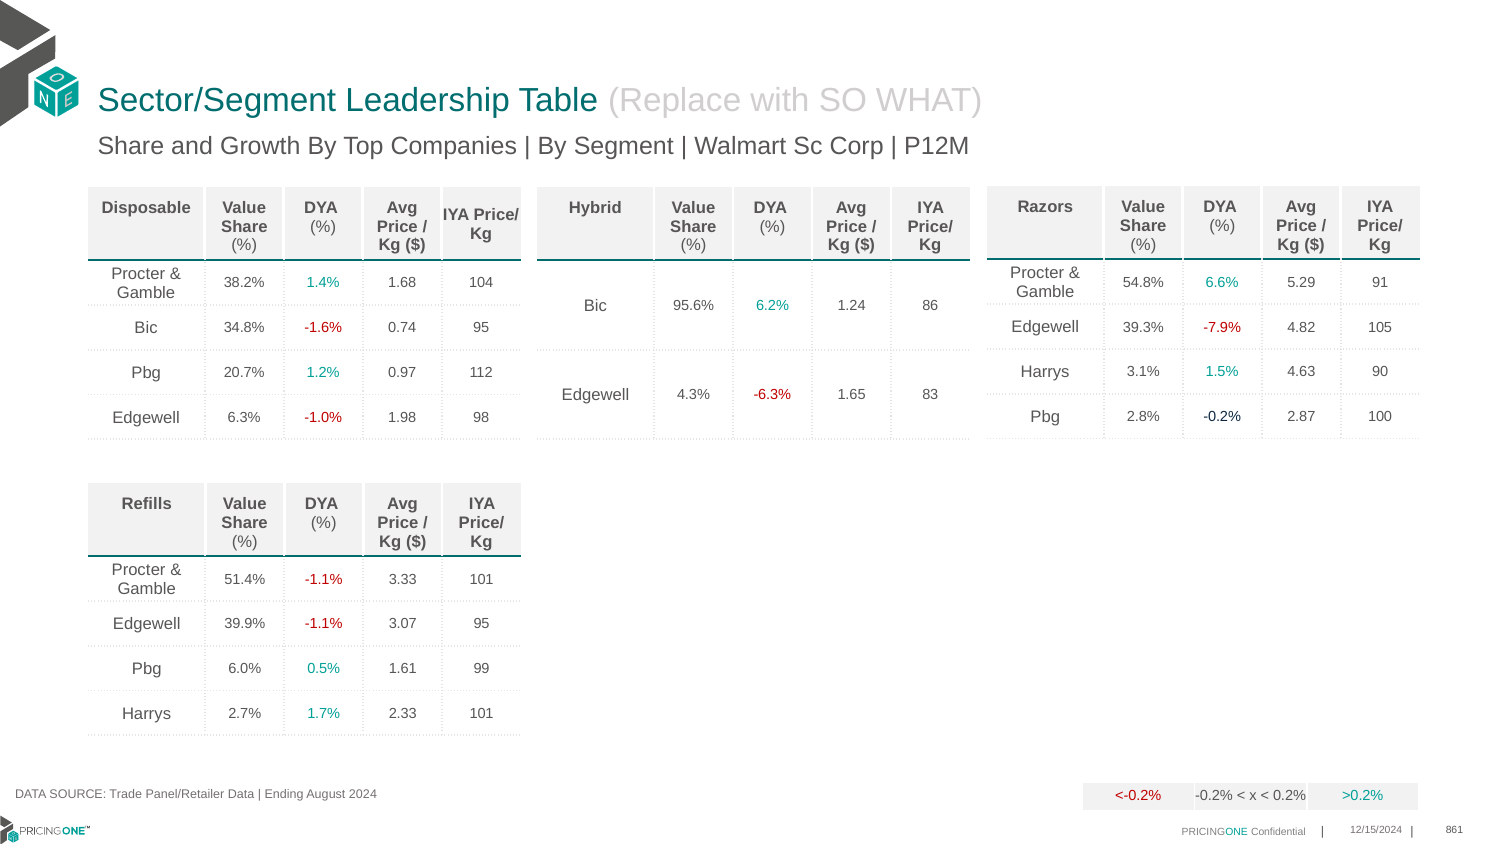

# Sector/Segment Leadership Table (Replace with SO WHAT)
Share and Growth By Top Companies | By Segment | Walmart Sc Corp | P12M
| Razors | Value Share (%) | DYA (%) | Avg Price /Kg ($) | IYA Price/Kg |
| --- | --- | --- | --- | --- |
| Procter & Gamble | 54.8% | 6.6% | 5.29 | 91 |
| Edgewell | 39.3% | -7.9% | 4.82 | 105 |
| Harrys | 3.1% | 1.5% | 4.63 | 90 |
| Pbg | 2.8% | -0.2% | 2.87 | 100 |
| Disposable | Value Share (%) | DYA (%) | Avg Price /Kg ($) | IYA Price/ Kg |
| --- | --- | --- | --- | --- |
| Procter & Gamble | 38.2% | 1.4% | 1.68 | 104 |
| Bic | 34.8% | -1.6% | 0.74 | 95 |
| Pbg | 20.7% | 1.2% | 0.97 | 112 |
| Edgewell | 6.3% | -1.0% | 1.98 | 98 |
| Hybrid | Value Share (%) | DYA (%) | Avg Price /Kg ($) | IYA Price/Kg |
| --- | --- | --- | --- | --- |
| Bic | 95.6% | 6.2% | 1.24 | 86 |
| Edgewell | 4.3% | -6.3% | 1.65 | 83 |
| Refills | Value Share (%) | DYA (%) | Avg Price /Kg ($) | IYA Price/Kg |
| --- | --- | --- | --- | --- |
| Procter & Gamble | 51.4% | -1.1% | 3.33 | 101 |
| Edgewell | 39.9% | -1.1% | 3.07 | 95 |
| Pbg | 6.0% | 0.5% | 1.61 | 99 |
| Harrys | 2.7% | 1.7% | 2.33 | 101 |
DATA SOURCE: Trade Panel/Retailer Data | Ending August 2024
| <-0.2% | -0.2% < x < 0.2% | >0.2% |
| --- | --- | --- |

12/15/2024
861